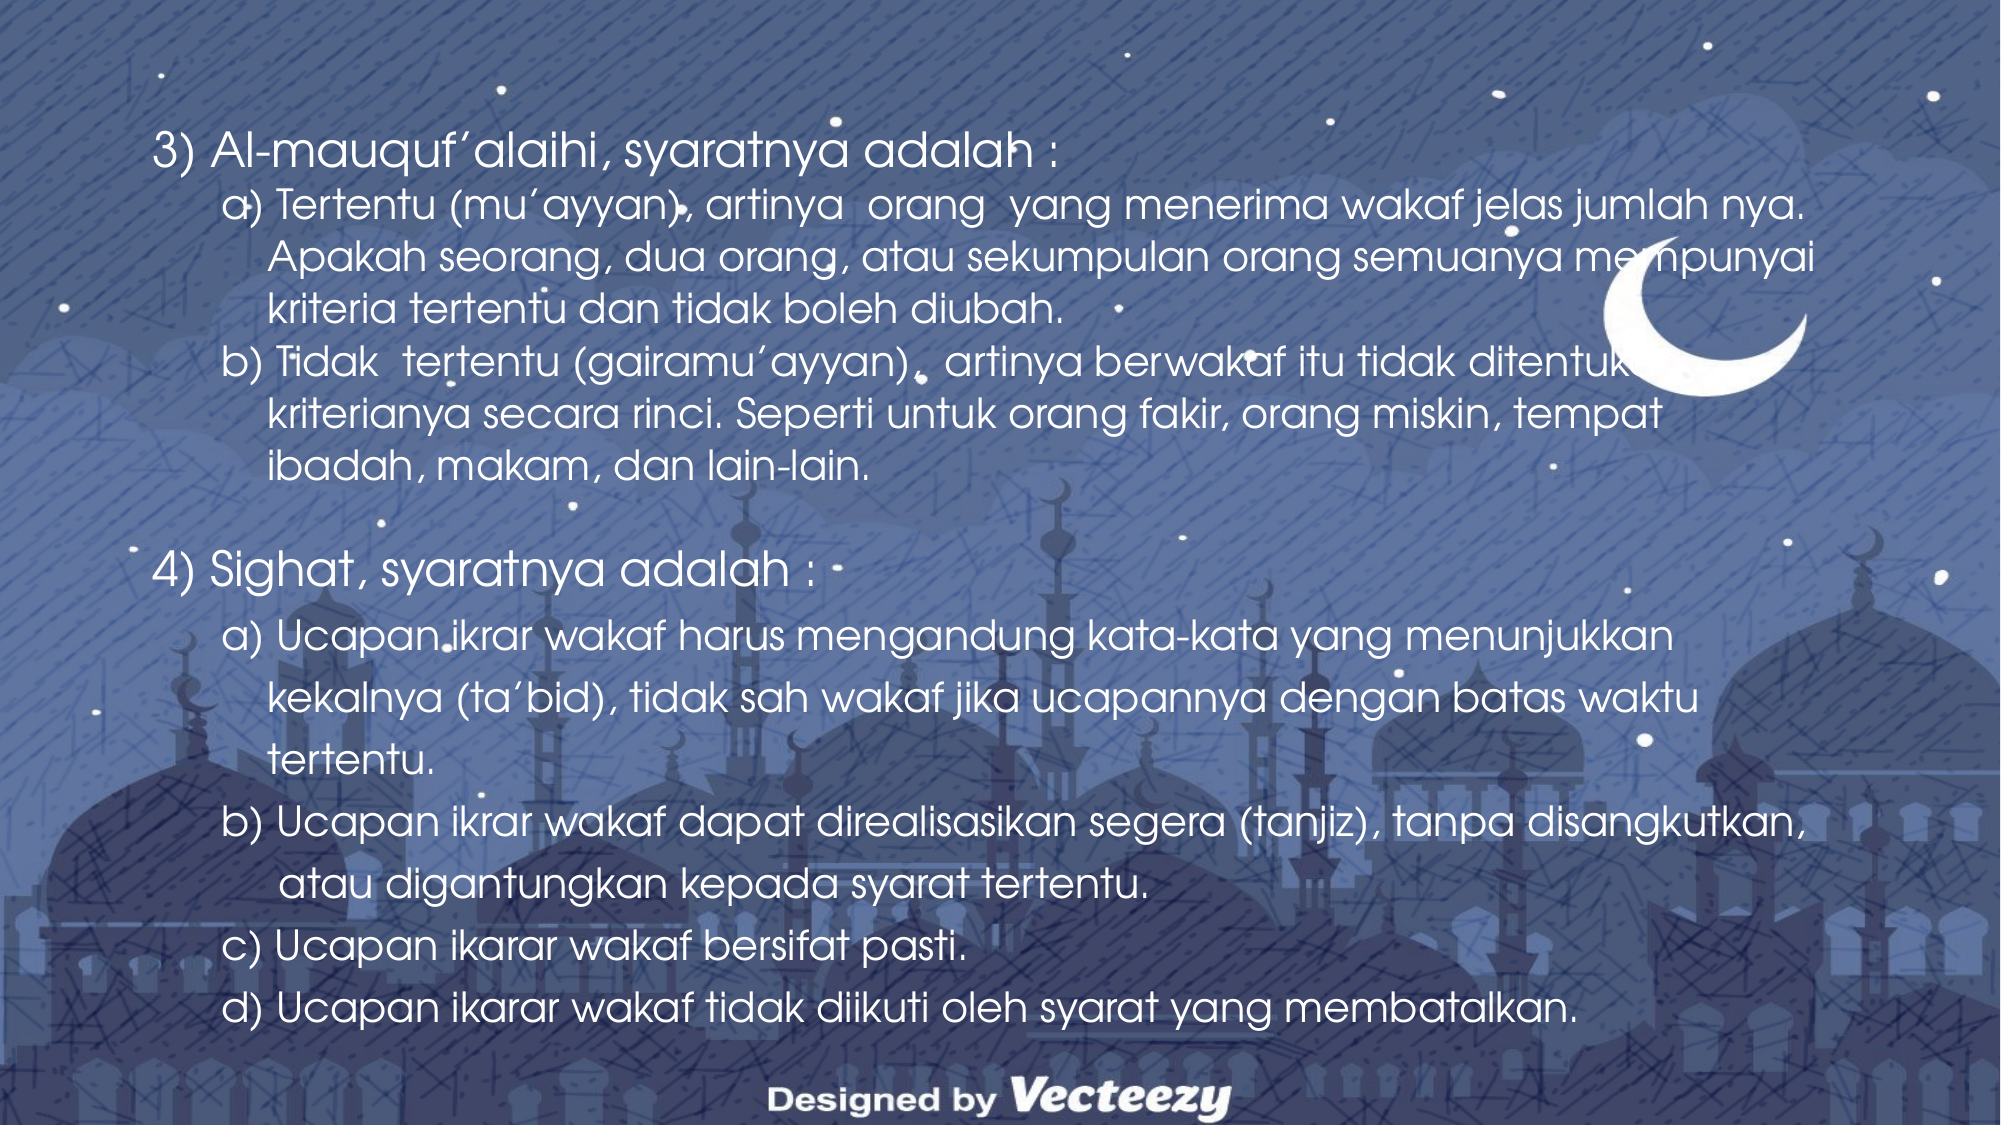

#
3) Al-mauquf’alaihi, syaratnya adalah :
      a) Tertentu (mu’ayyan), artinya  orang  yang menerima wakaf jelas jumlah nya.
          Apakah seorang, dua orang, atau sekumpulan orang semuanya mempunyai
          kriteria tertentu dan tidak boleh diubah.
      b) Tidak  tertentu (gairamu’ayyan),  artinya berwakaf itu tidak ditentukan
          kriterianya secara rinci. Seperti untuk orang fakir, orang miskin, tempat
          ibadah, makam, dan lain-lain.

4) Sighat, syaratnya adalah :
      a) Ucapan ikrar wakaf harus mengandung kata-kata yang menunjukkan
          kekalnya (ta’bid), tidak sah wakaf jika ucapannya dengan batas waktu
          tertentu.
      b) Ucapan ikrar wakaf dapat direalisasikan segera (tanjiz), tanpa disangkutkan,
           atau digantungkan kepada syarat tertentu.
      c) Ucapan ikarar wakaf bersifat pasti.
      d) Ucapan ikarar wakaf tidak diikuti oleh syarat yang membatalkan.